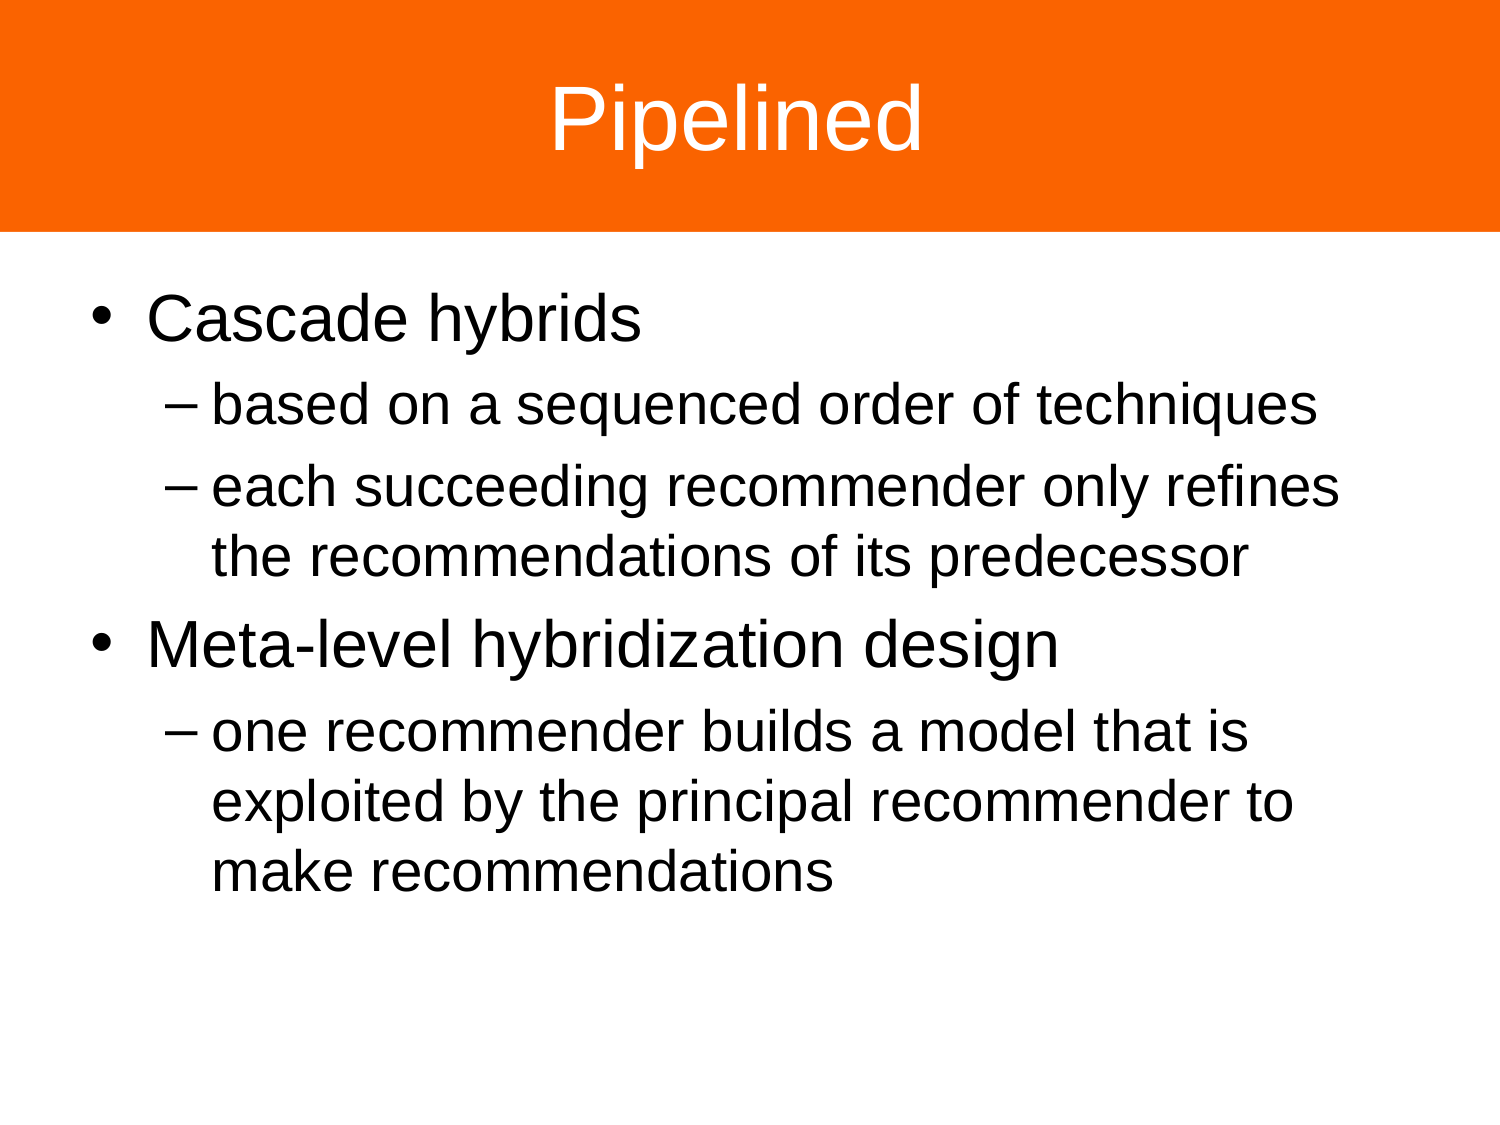

# Pipelined
Cascade hybrids
based on a sequenced order of techniques
each succeeding recommender only refines the recommendations of its predecessor
Meta-level hybridization design
one recommender builds a model that is exploited by the principal recommender to make recommendations